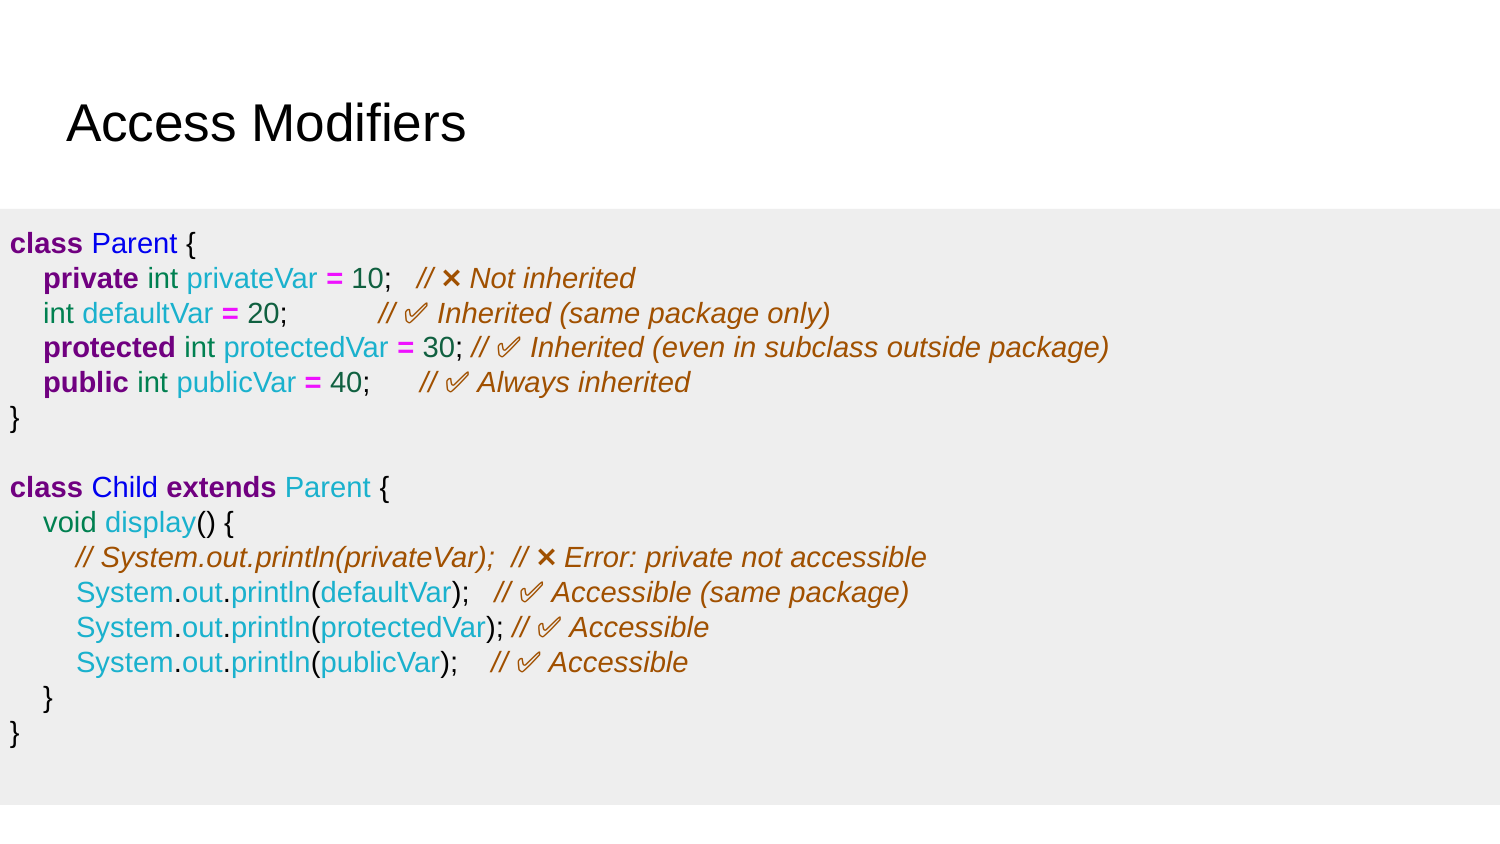

# Access Modifiers
class Parent {
    private int privateVar = 10;   // ❌ Not inherited
    int defaultVar = 20;           // ✅ Inherited (same package only)
    protected int protectedVar = 30; // ✅ Inherited (even in subclass outside package)
    public int publicVar = 40;      // ✅ Always inherited
}

class Child extends Parent {
    void display() {
        // System.out.println(privateVar);  // ❌ Error: private not accessible
        System.out.println(defaultVar);   // ✅ Accessible (same package)
        System.out.println(protectedVar); // ✅ Accessible
        System.out.println(publicVar);    // ✅ Accessible
    }
}